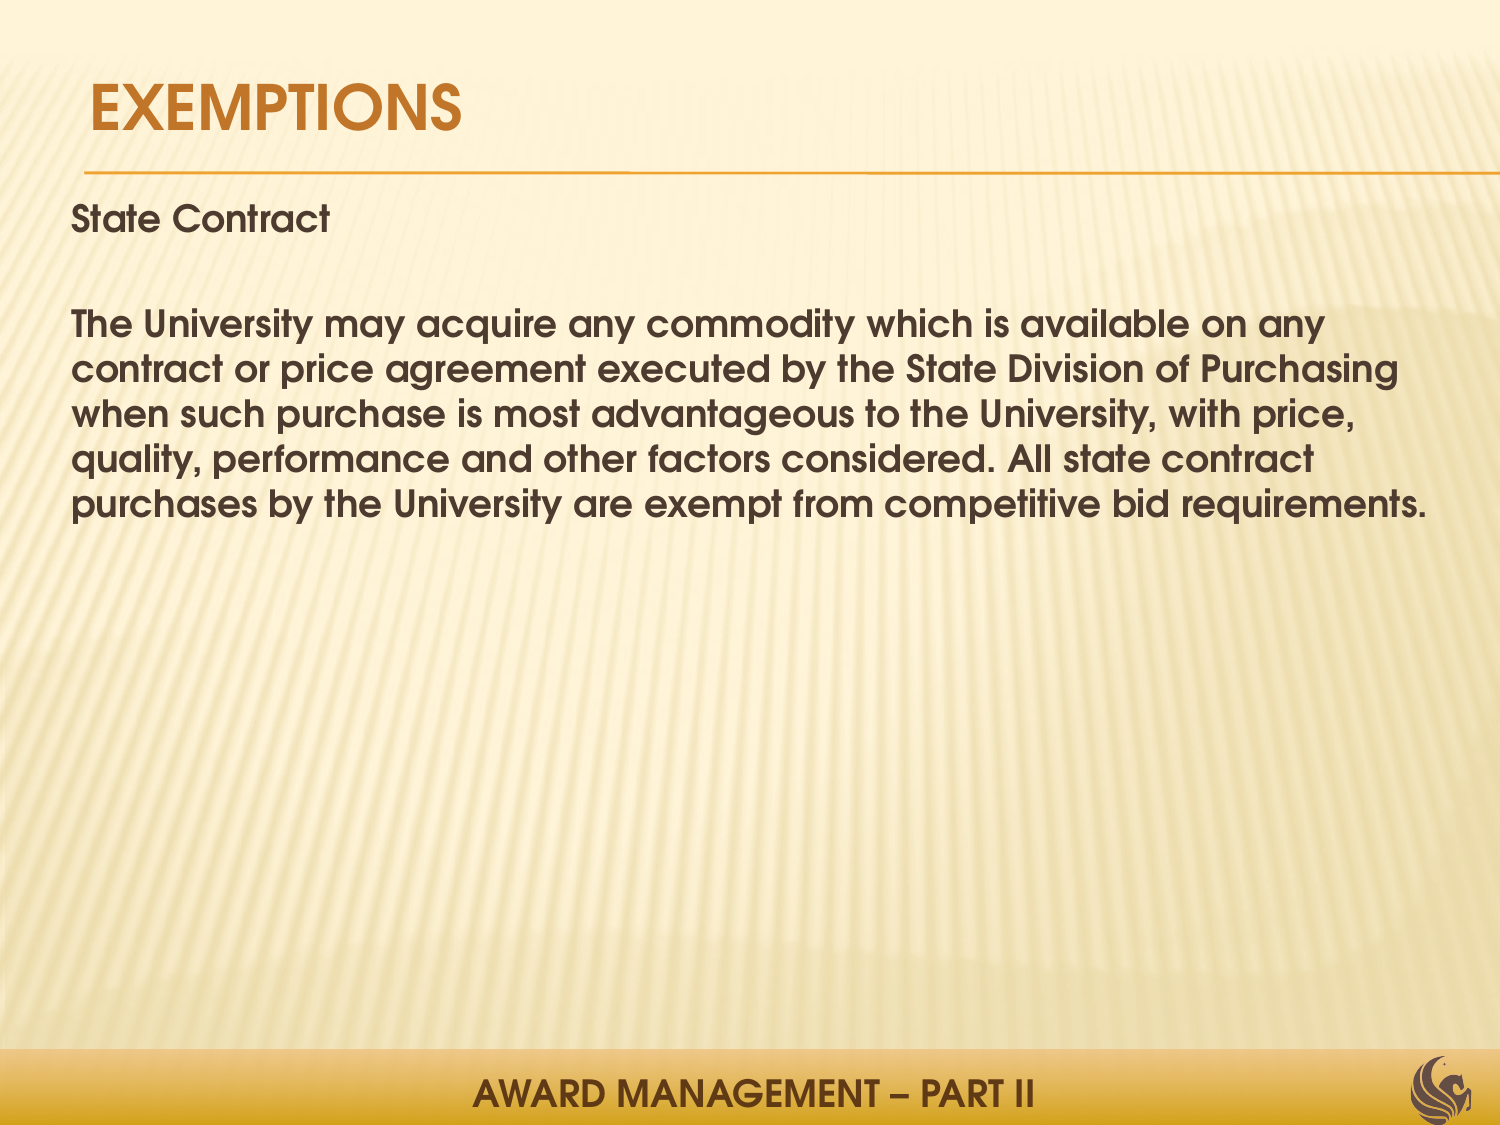

EXEMPTIONS
	State Contract

	The University may acquire any commodity which is available on any contract or price agreement executed by the State Division of Purchasing when such purchase is most advantageous to the University, with price, quality, performance and other factors considered. All state contract purchases by the University are exempt from competitive bid requirements.
AWARD MANAGEMENT – PART II